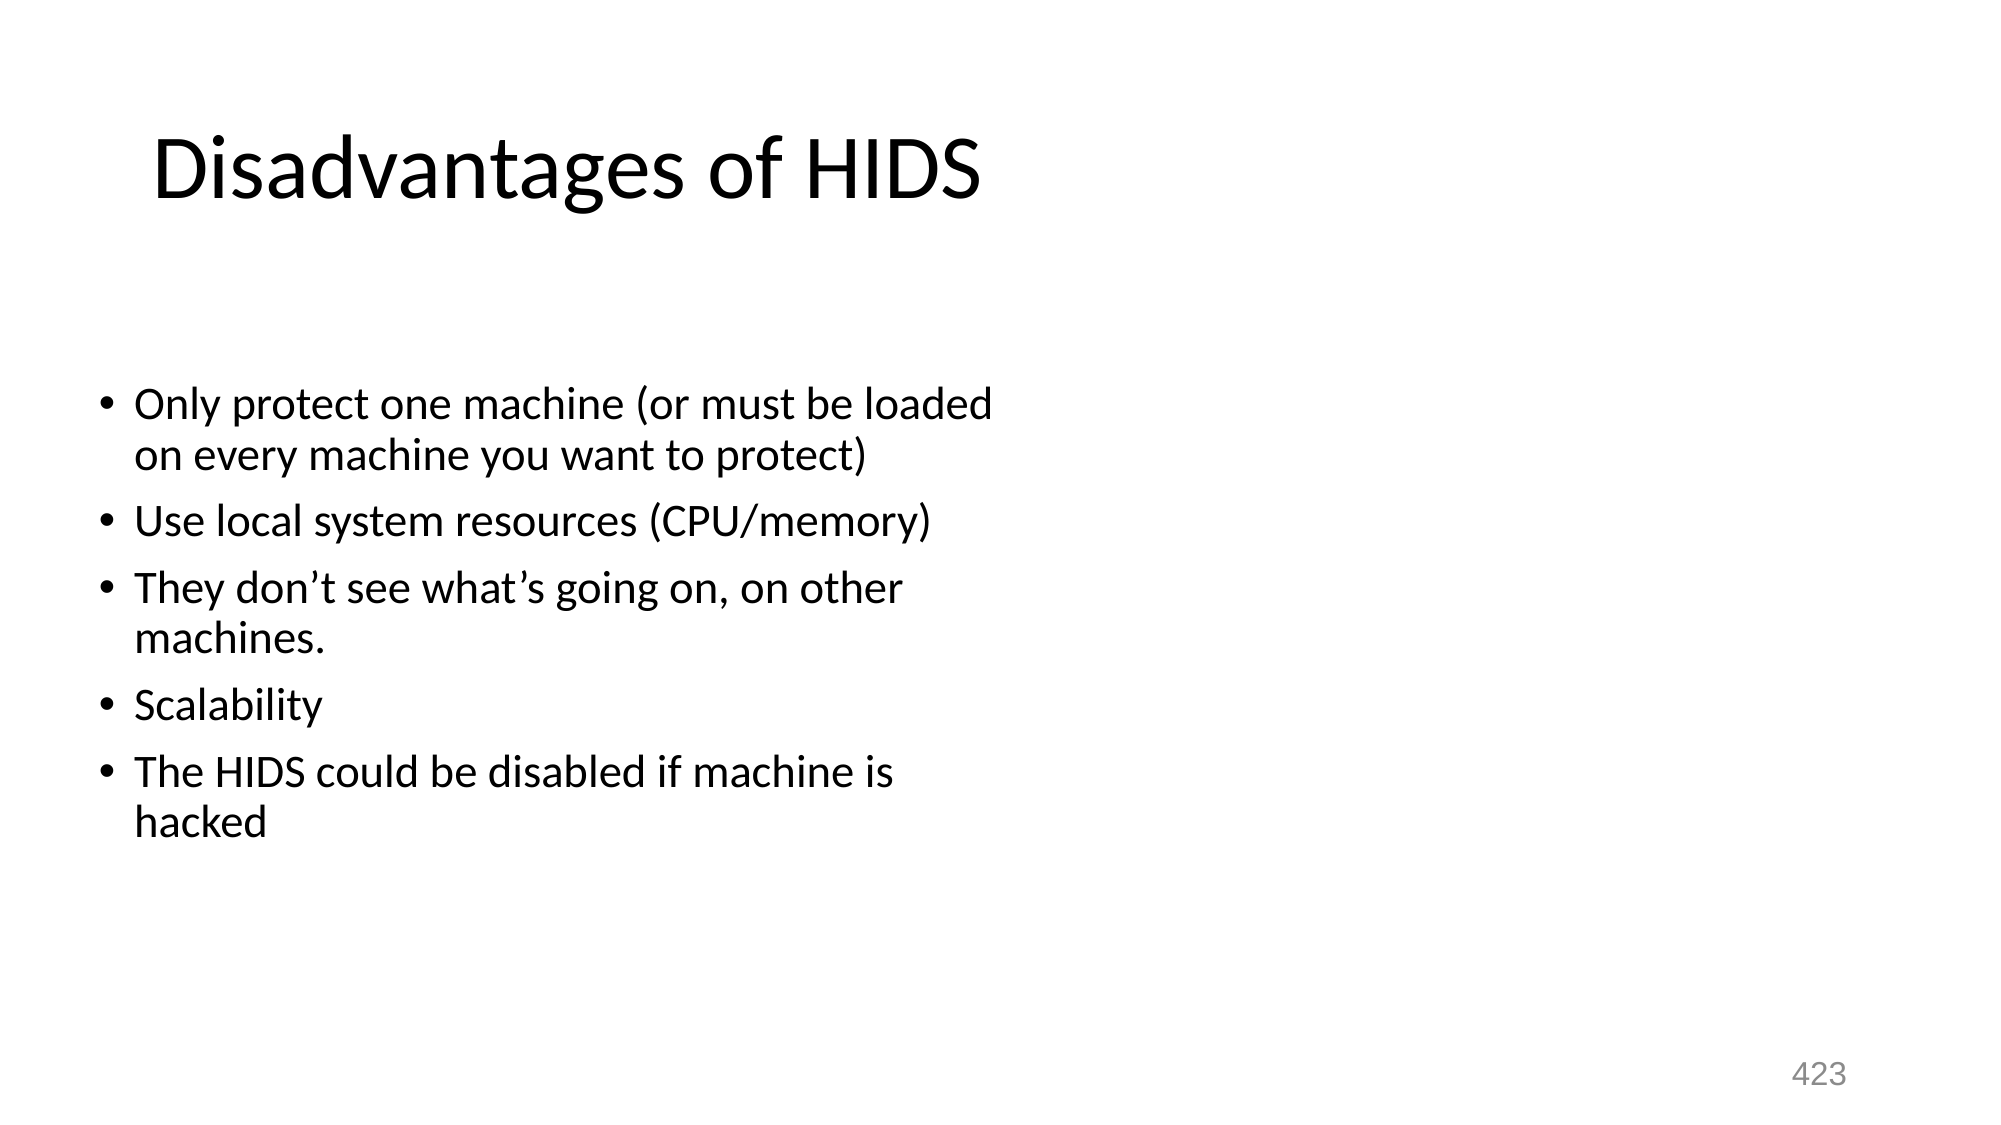

# Disadvantages of HIDS
Only protect one machine (or must be loaded on every machine you want to protect)
Use local system resources (CPU/memory)
They don’t see what’s going on, on other machines.
Scalability
The HIDS could be disabled if machine is hacked

423